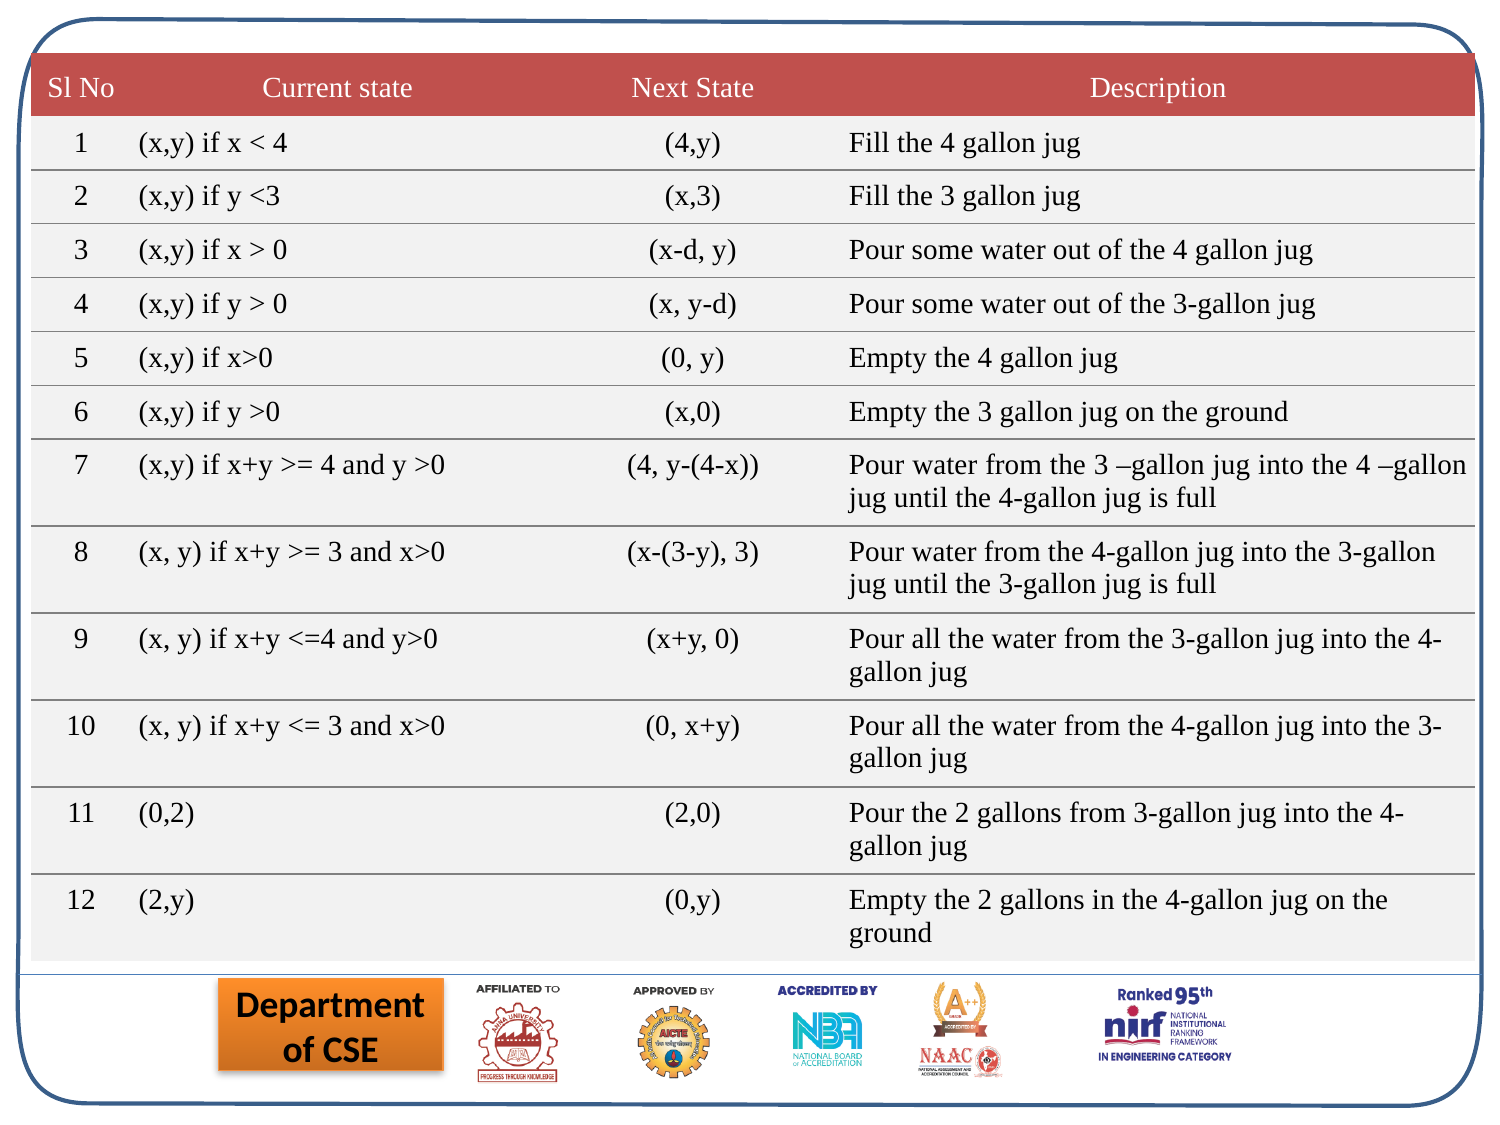

| Sl No | Current state | Next State | Description |
| --- | --- | --- | --- |
| 1 | (x,y) if x < 4 | (4,y) | Fill the 4 gallon jug |
| 2 | (x,y) if y <3 | (x,3) | Fill the 3 gallon jug |
| 3 | (x,y) if x > 0 | (x-d, y) | Pour some water out of the 4 gallon jug |
| 4 | (x,y) if y > 0 | (x, y-d) | Pour some water out of the 3-gallon jug |
| 5 | (x,y) if x>0 | (0, y) | Empty the 4 gallon jug |
| 6 | (x,y) if y >0 | (x,0) | Empty the 3 gallon jug on the ground |
| 7 | (x,y) if x+y >= 4 and y >0 | (4, y-(4-x)) | Pour water from the 3 –gallon jug into the 4 –gallon jug until the 4-gallon jug is full |
| 8 | (x, y) if x+y >= 3 and x>0 | (x-(3-y), 3) | Pour water from the 4-gallon jug into the 3-gallon jug until the 3-gallon jug is full |
| 9 | (x, y) if x+y <=4 and y>0 | (x+y, 0) | Pour all the water from the 3-gallon jug into the 4-gallon jug |
| 10 | (x, y) if x+y <= 3 and x>0 | (0, x+y) | Pour all the water from the 4-gallon jug into the 3-gallon jug |
| 11 | (0,2) | (2,0) | Pour the 2 gallons from 3-gallon jug into the 4-gallon jug |
| 12 | (2,y) | (0,y) | Empty the 2 gallons in the 4-gallon jug on the ground |